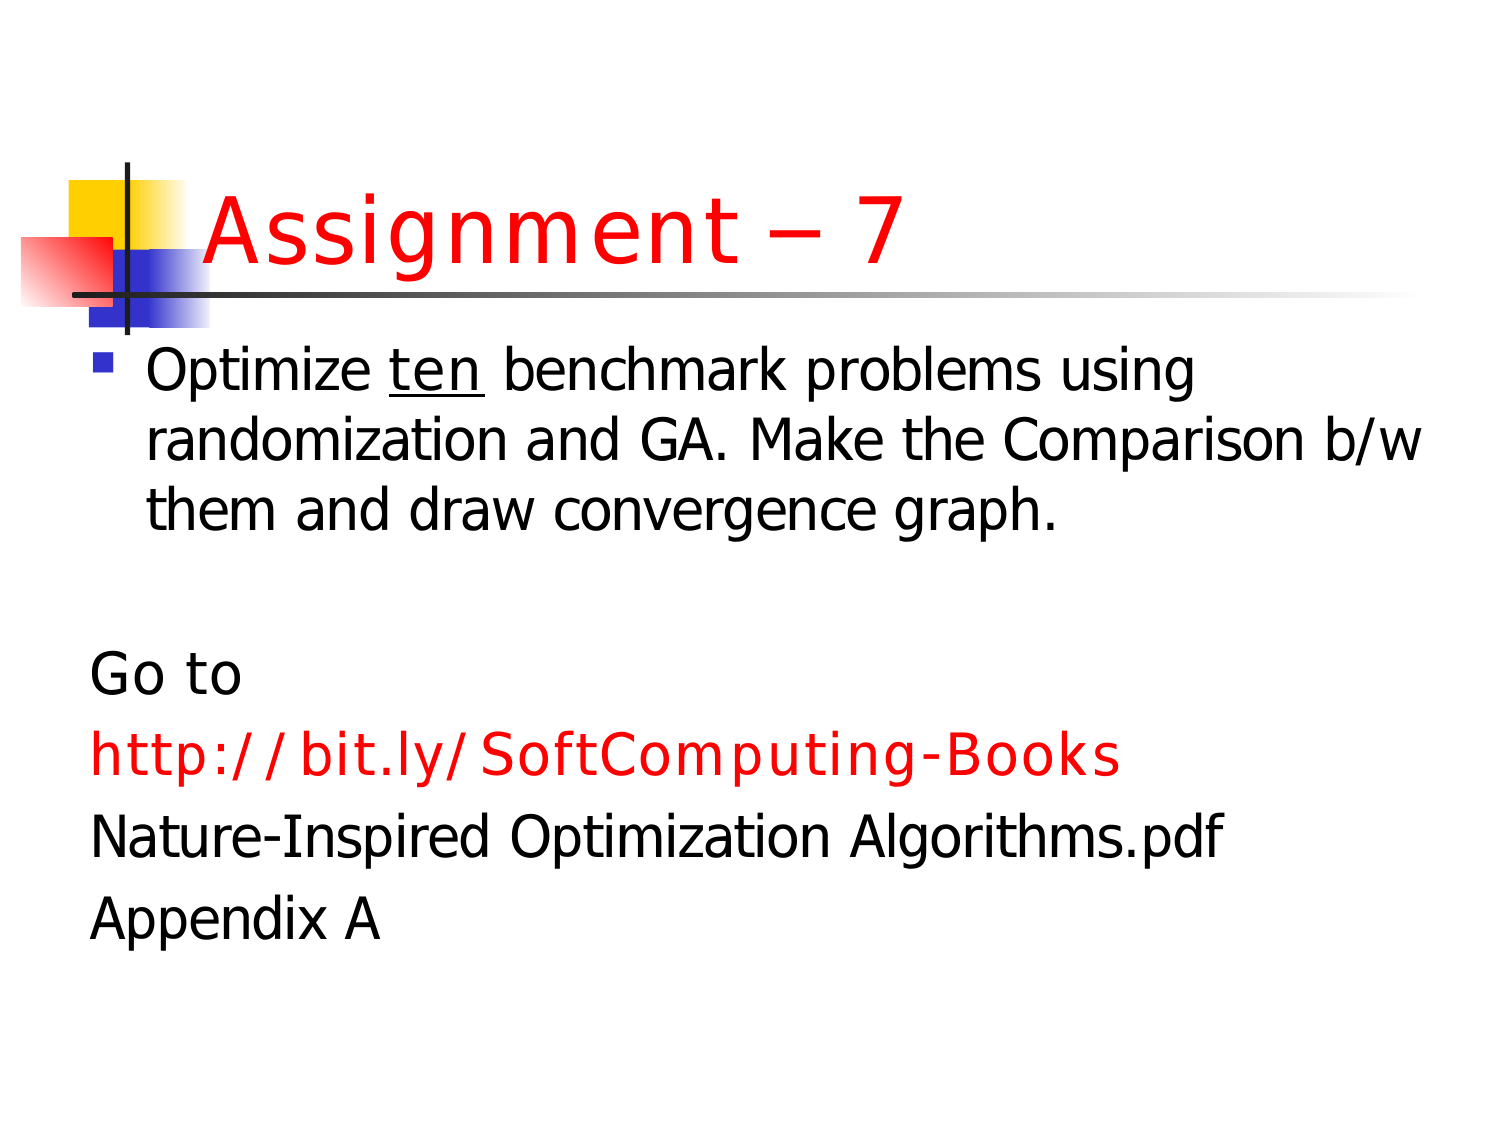

# Assignment – 7
Optimize ten benchmark problems using randomization and GA. Make the Comparison b/w them and draw convergence graph.

Go to
http://bit.ly/SoftComputing-Books
Nature-Inspired Optimization Algorithms.pdf
Appendix A